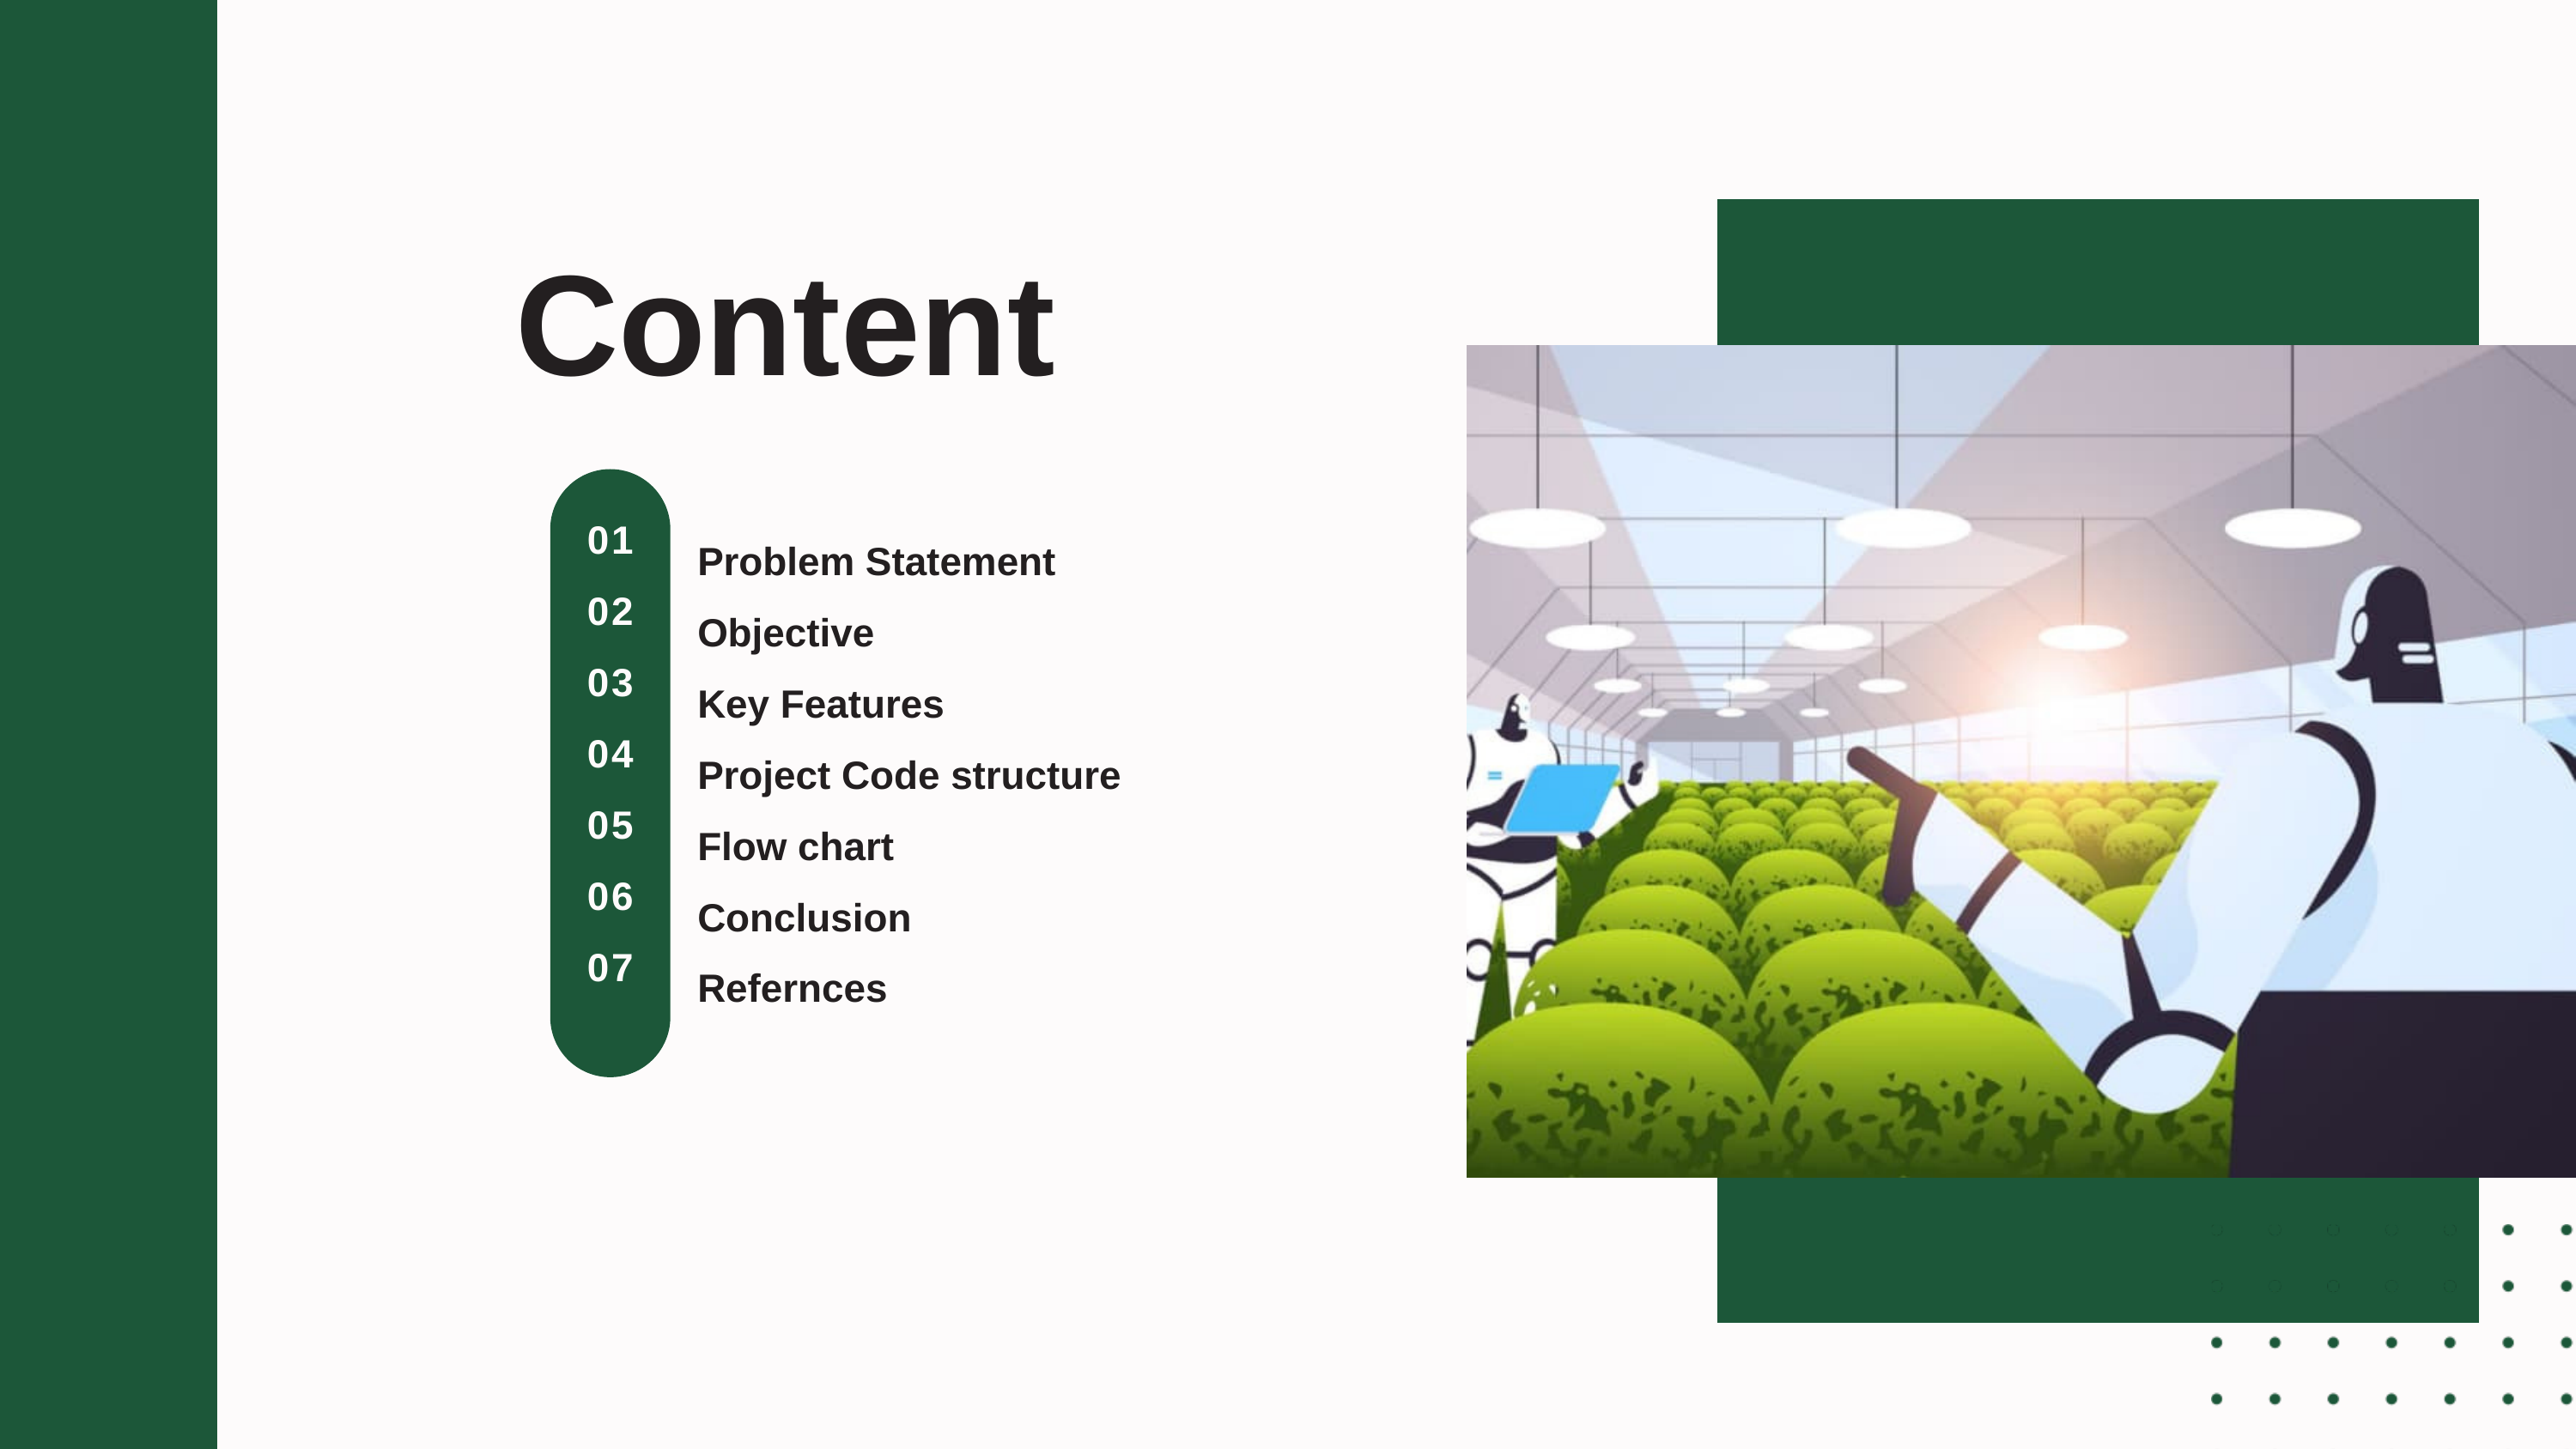

Content

01
02
03
04
05
06
07
Problem Statement
Objective
Key Features
Project Code structure
Flow chart
Conclusion
Refernces